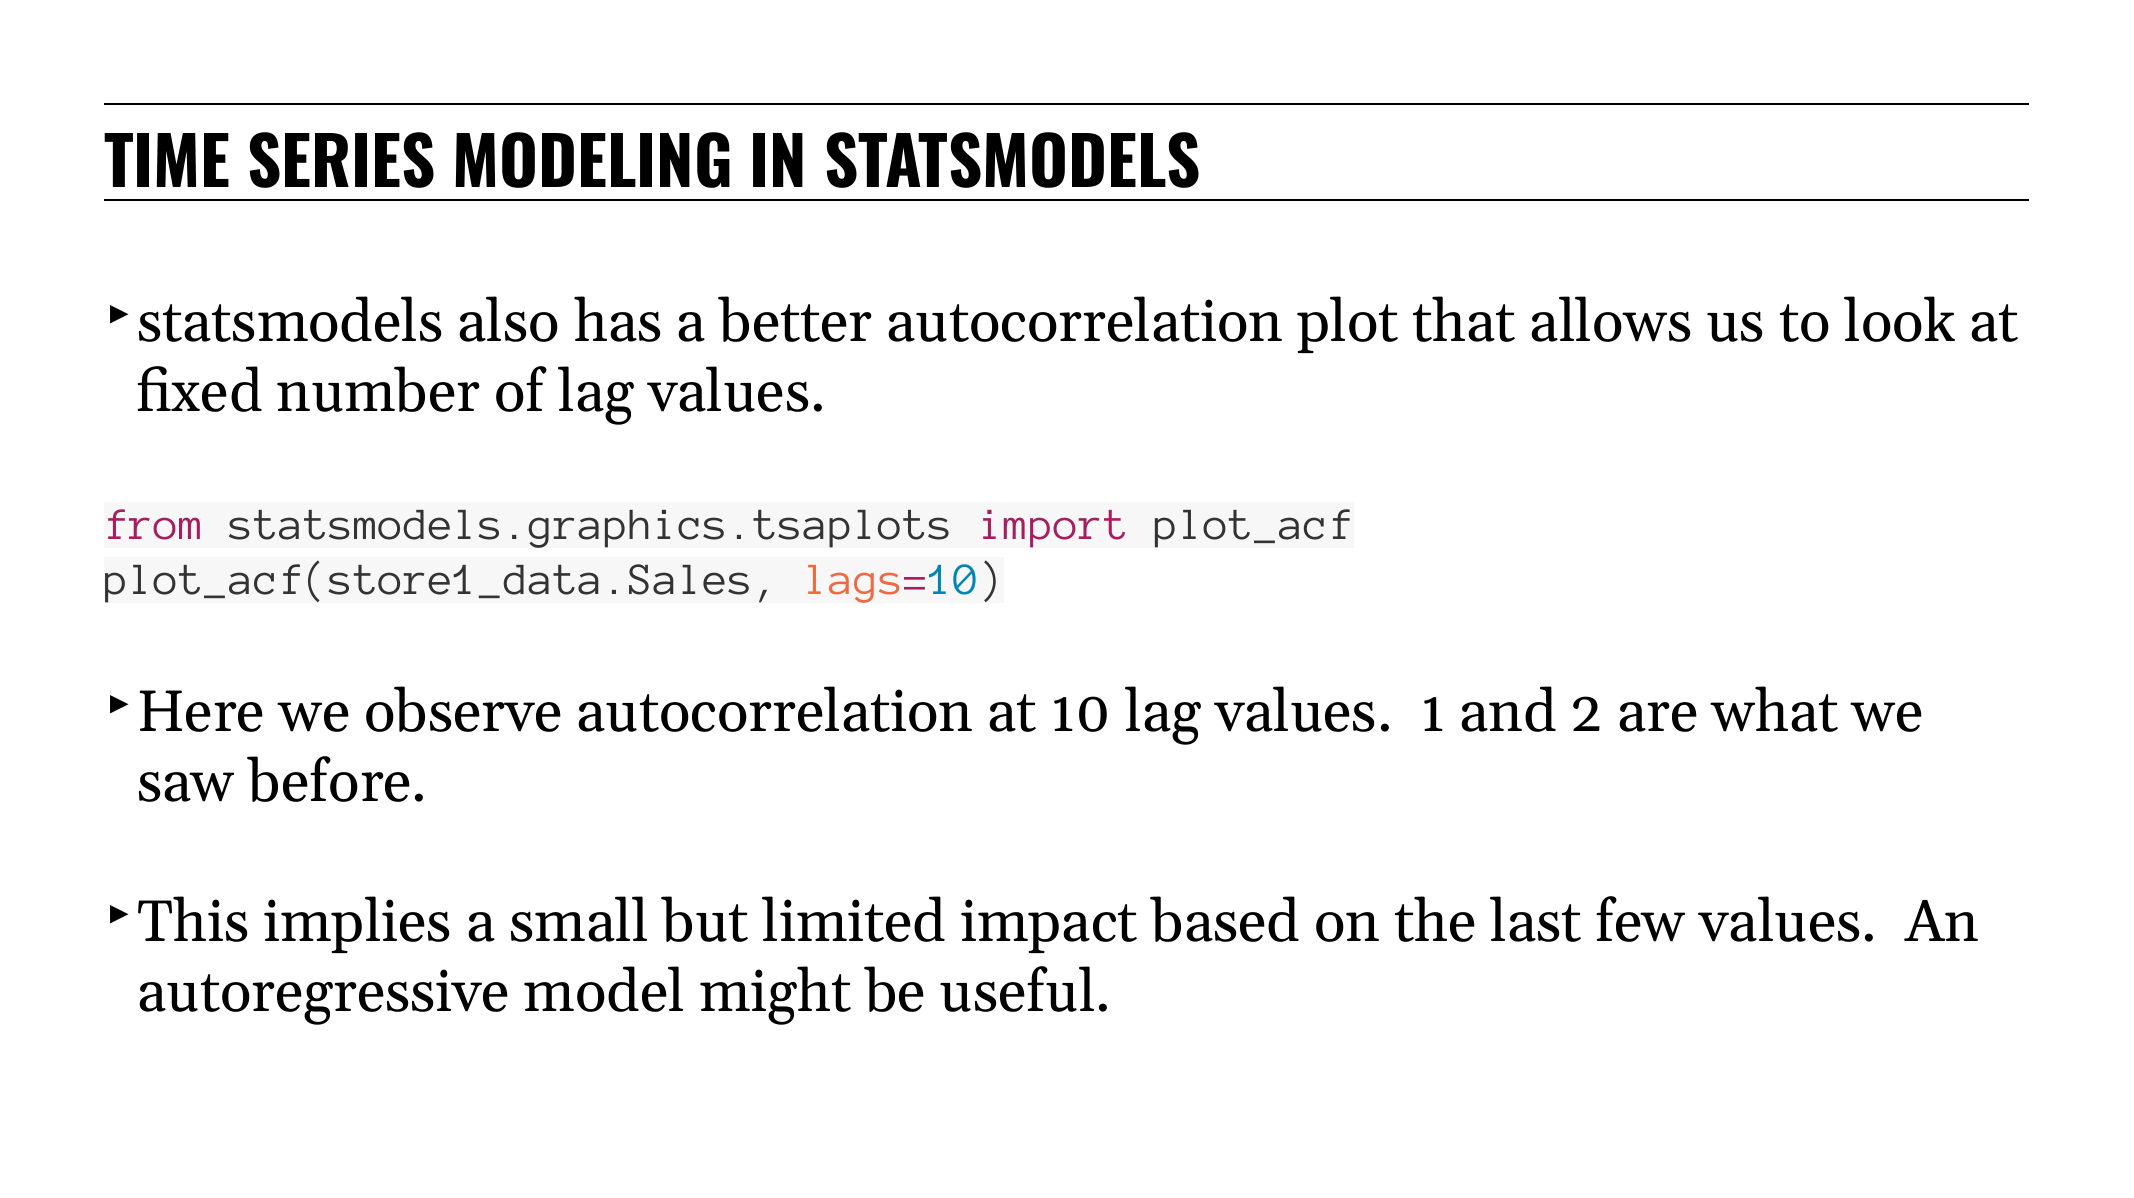

TIME SERIES MODELING IN STATSMODELS

statsmodels also has a better autocorrelation plot that allows us to look at fixed number of lag values.

from statsmodels.graphics.tsaplots import plot_acf
plot_acf(store1_data.Sales, lags=10)

Here we observe autocorrelation at 10 lag values.  1 and 2 are what we saw before.

This implies a small but limited impact based on the last few values.  An autoregressive model might be useful.